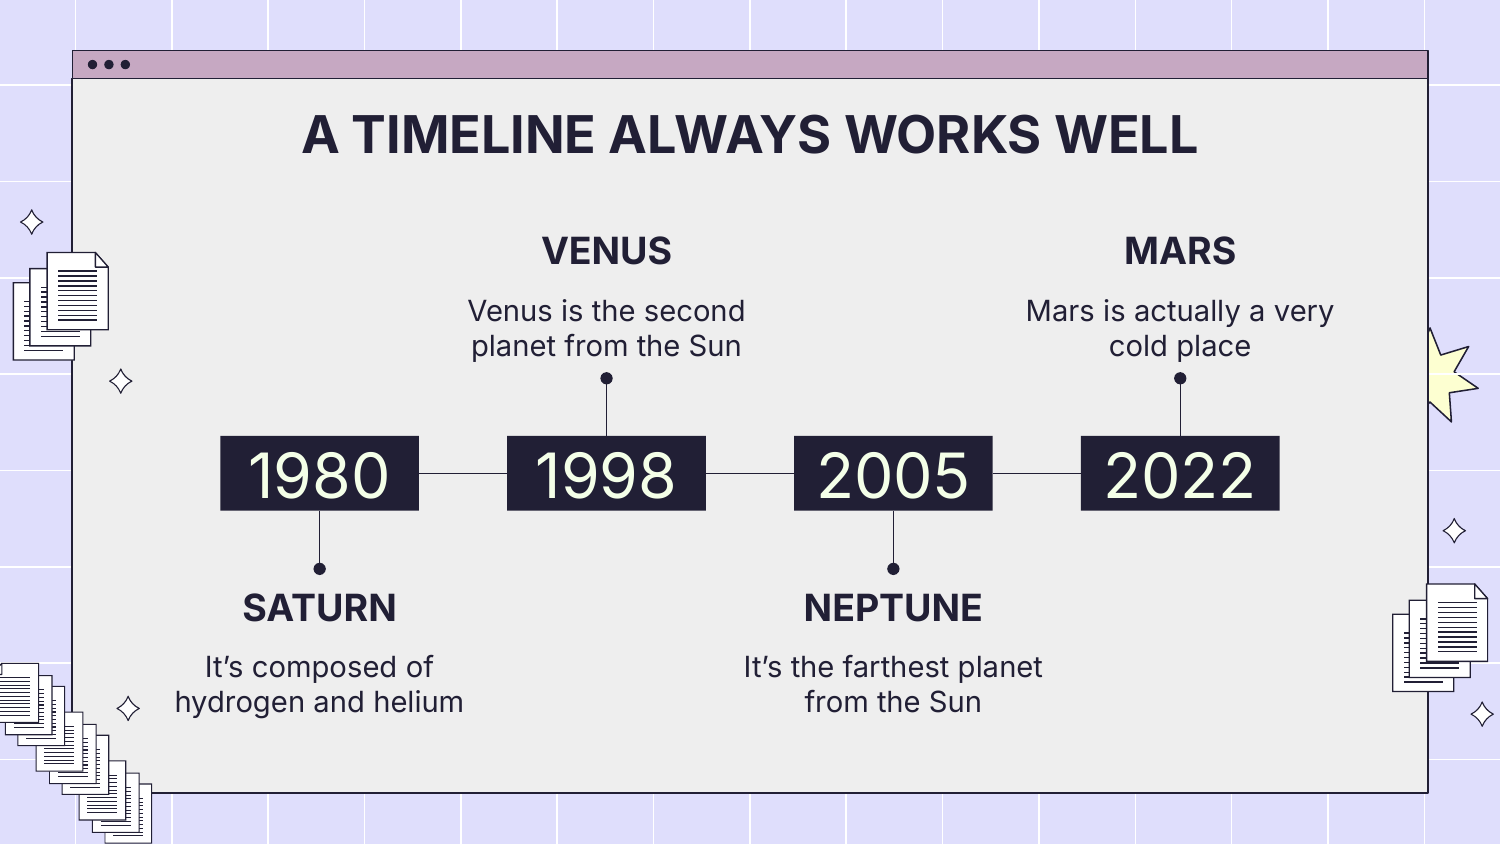

# A TIMELINE ALWAYS WORKS WELL
VENUS
MARS
Venus is the second planet from the Sun
Mars is actually a very cold place
1980
1998
2005
2022
SATURN
NEPTUNE
It’s composed of hydrogen and helium
It’s the farthest planet from the Sun